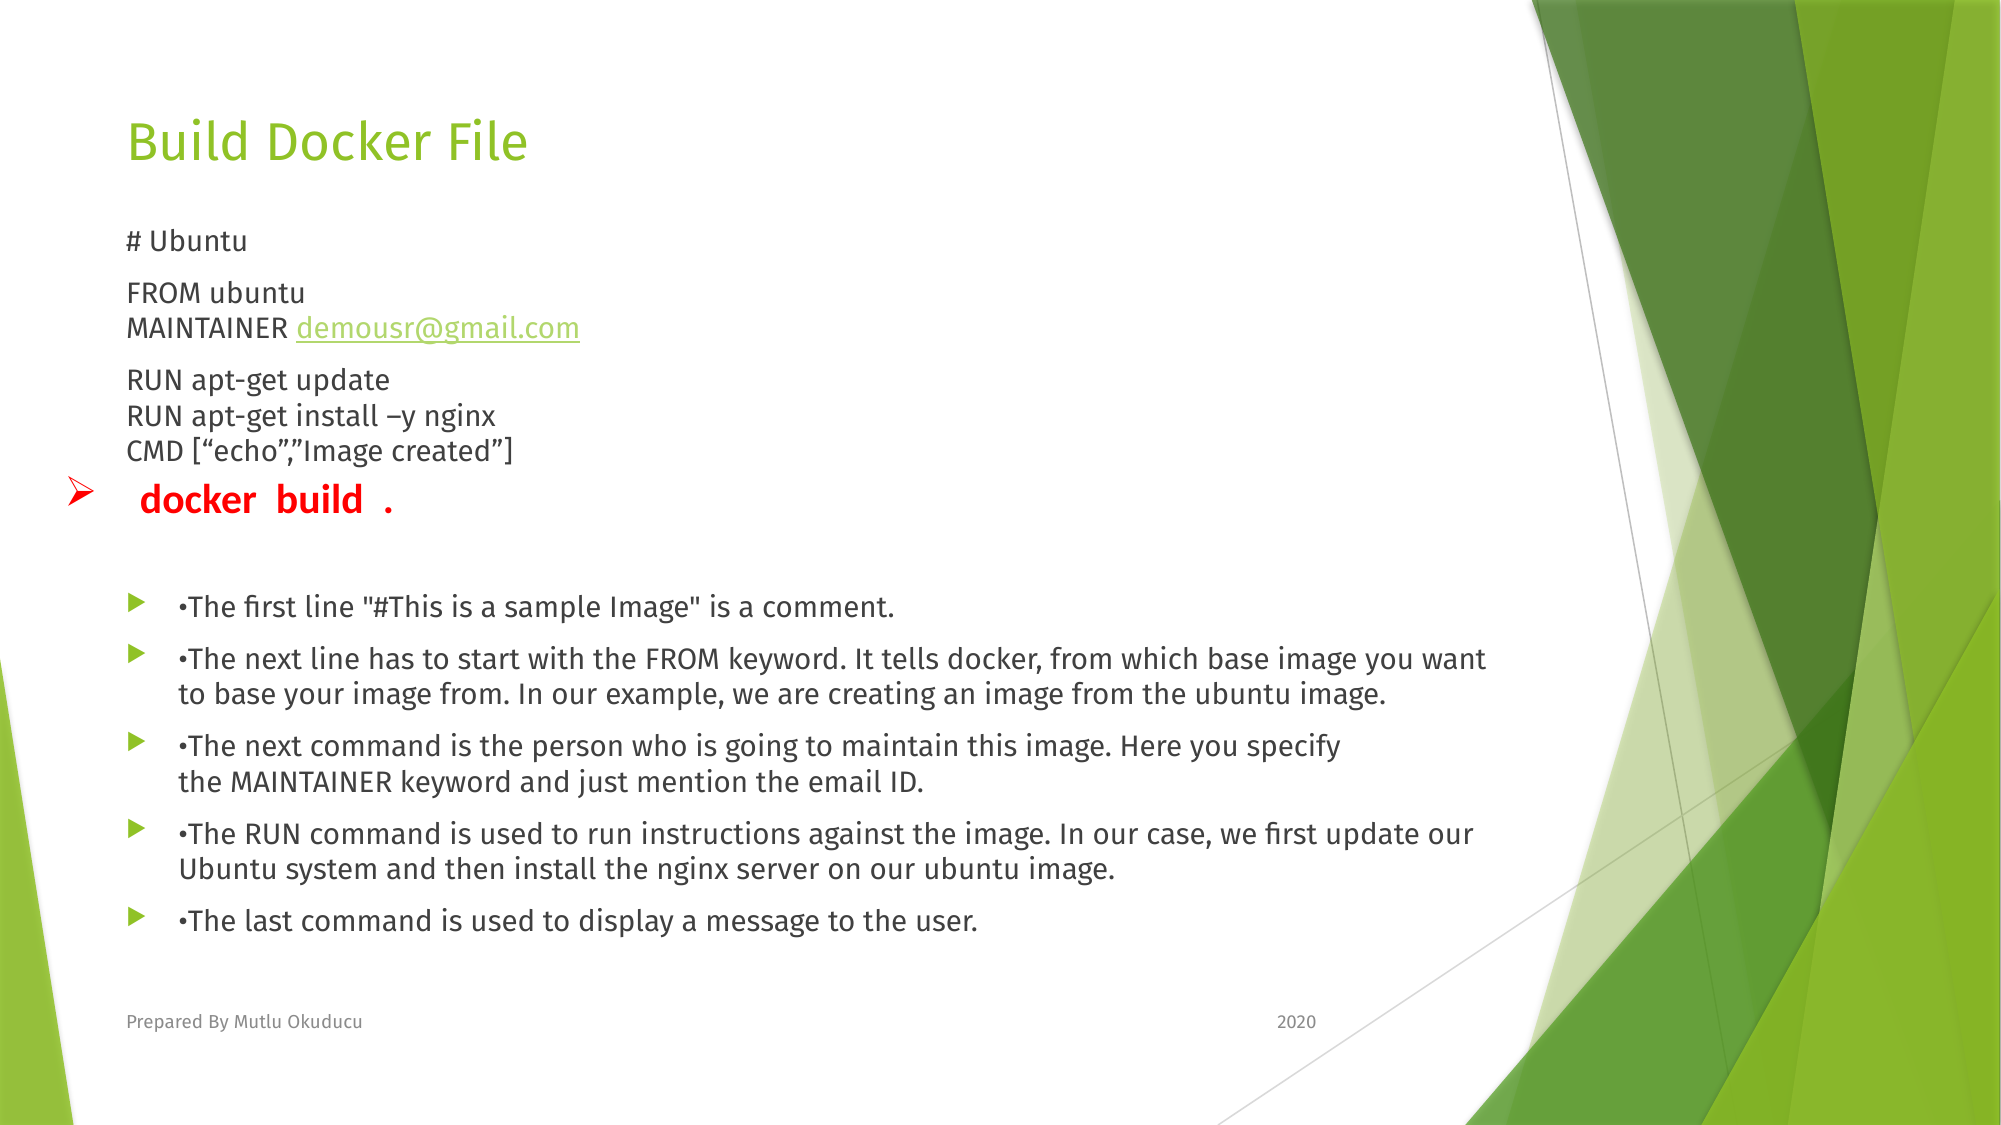

# Build Docker File
# Ubuntu
FROM ubuntu
MAINTAINER demousr@gmail.com
RUN apt-get update
RUN apt-get install –y nginx
CMD [“echo”,”Image created”]

•The first line "#This is a sample Image" is a comment.
•The next line has to start with the FROM keyword. It tells docker, from which base image you want to base your image from. In our example, we are creating an image from the ubuntu image.
•The next command is the person who is going to maintain this image. Here you specify the MAINTAINER keyword and just mention the email ID.
•The RUN command is used to run instructions against the image. In our case, we first update our Ubuntu system and then install the nginx server on our ubuntu image.
•The last command is used to display a message to the user.

  docker  build  .
Prepared By Mutlu Okuducu
2020